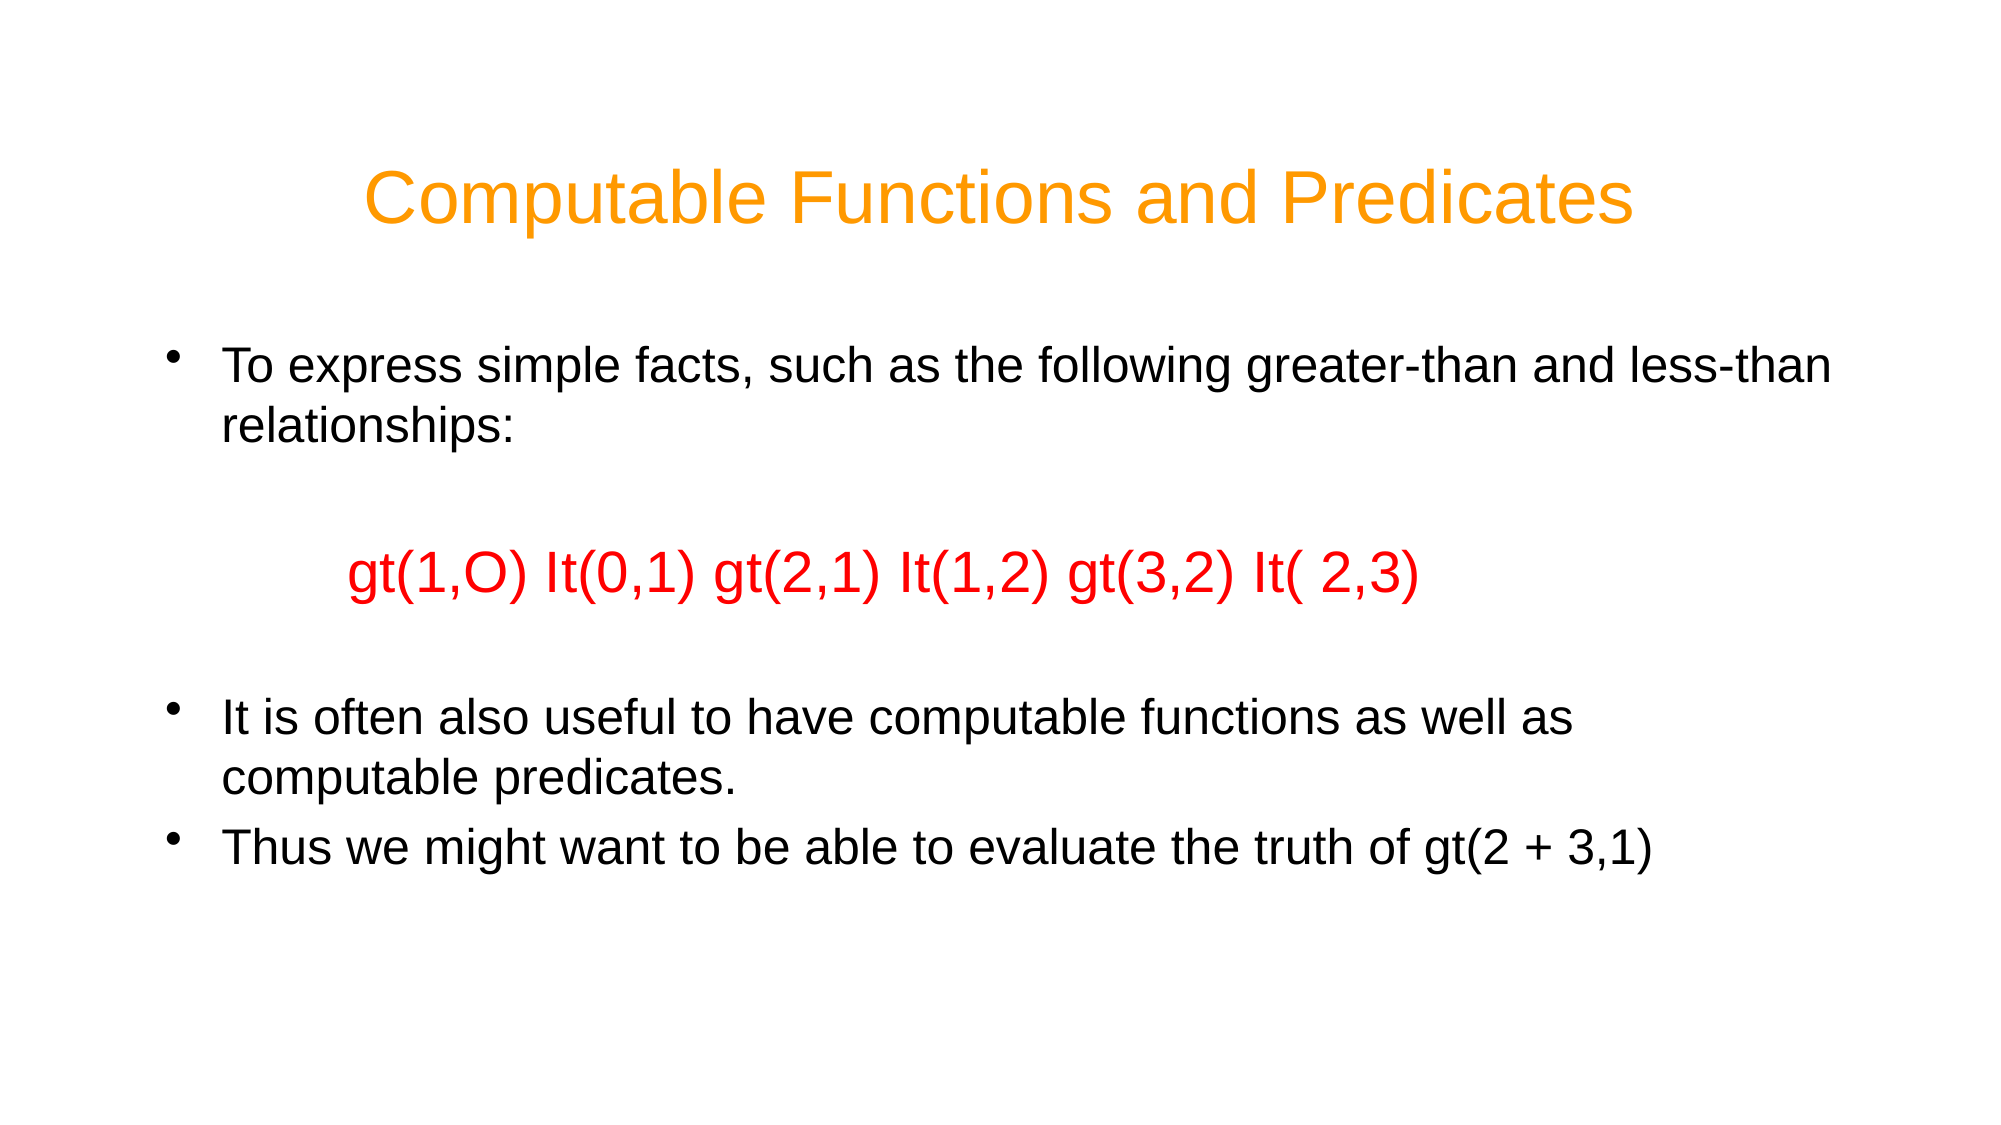

# Computable Functions and Predicates
To express simple facts, such as the following greater-than and less-than relationships:

             gt(1,O) It(0,1) gt(2,1) It(1,2) gt(3,2) It( 2,3)

It is often also useful to have computable functions as well as computable predicates.
Thus we might want to be able to evaluate the truth of gt(2 + 3,1)